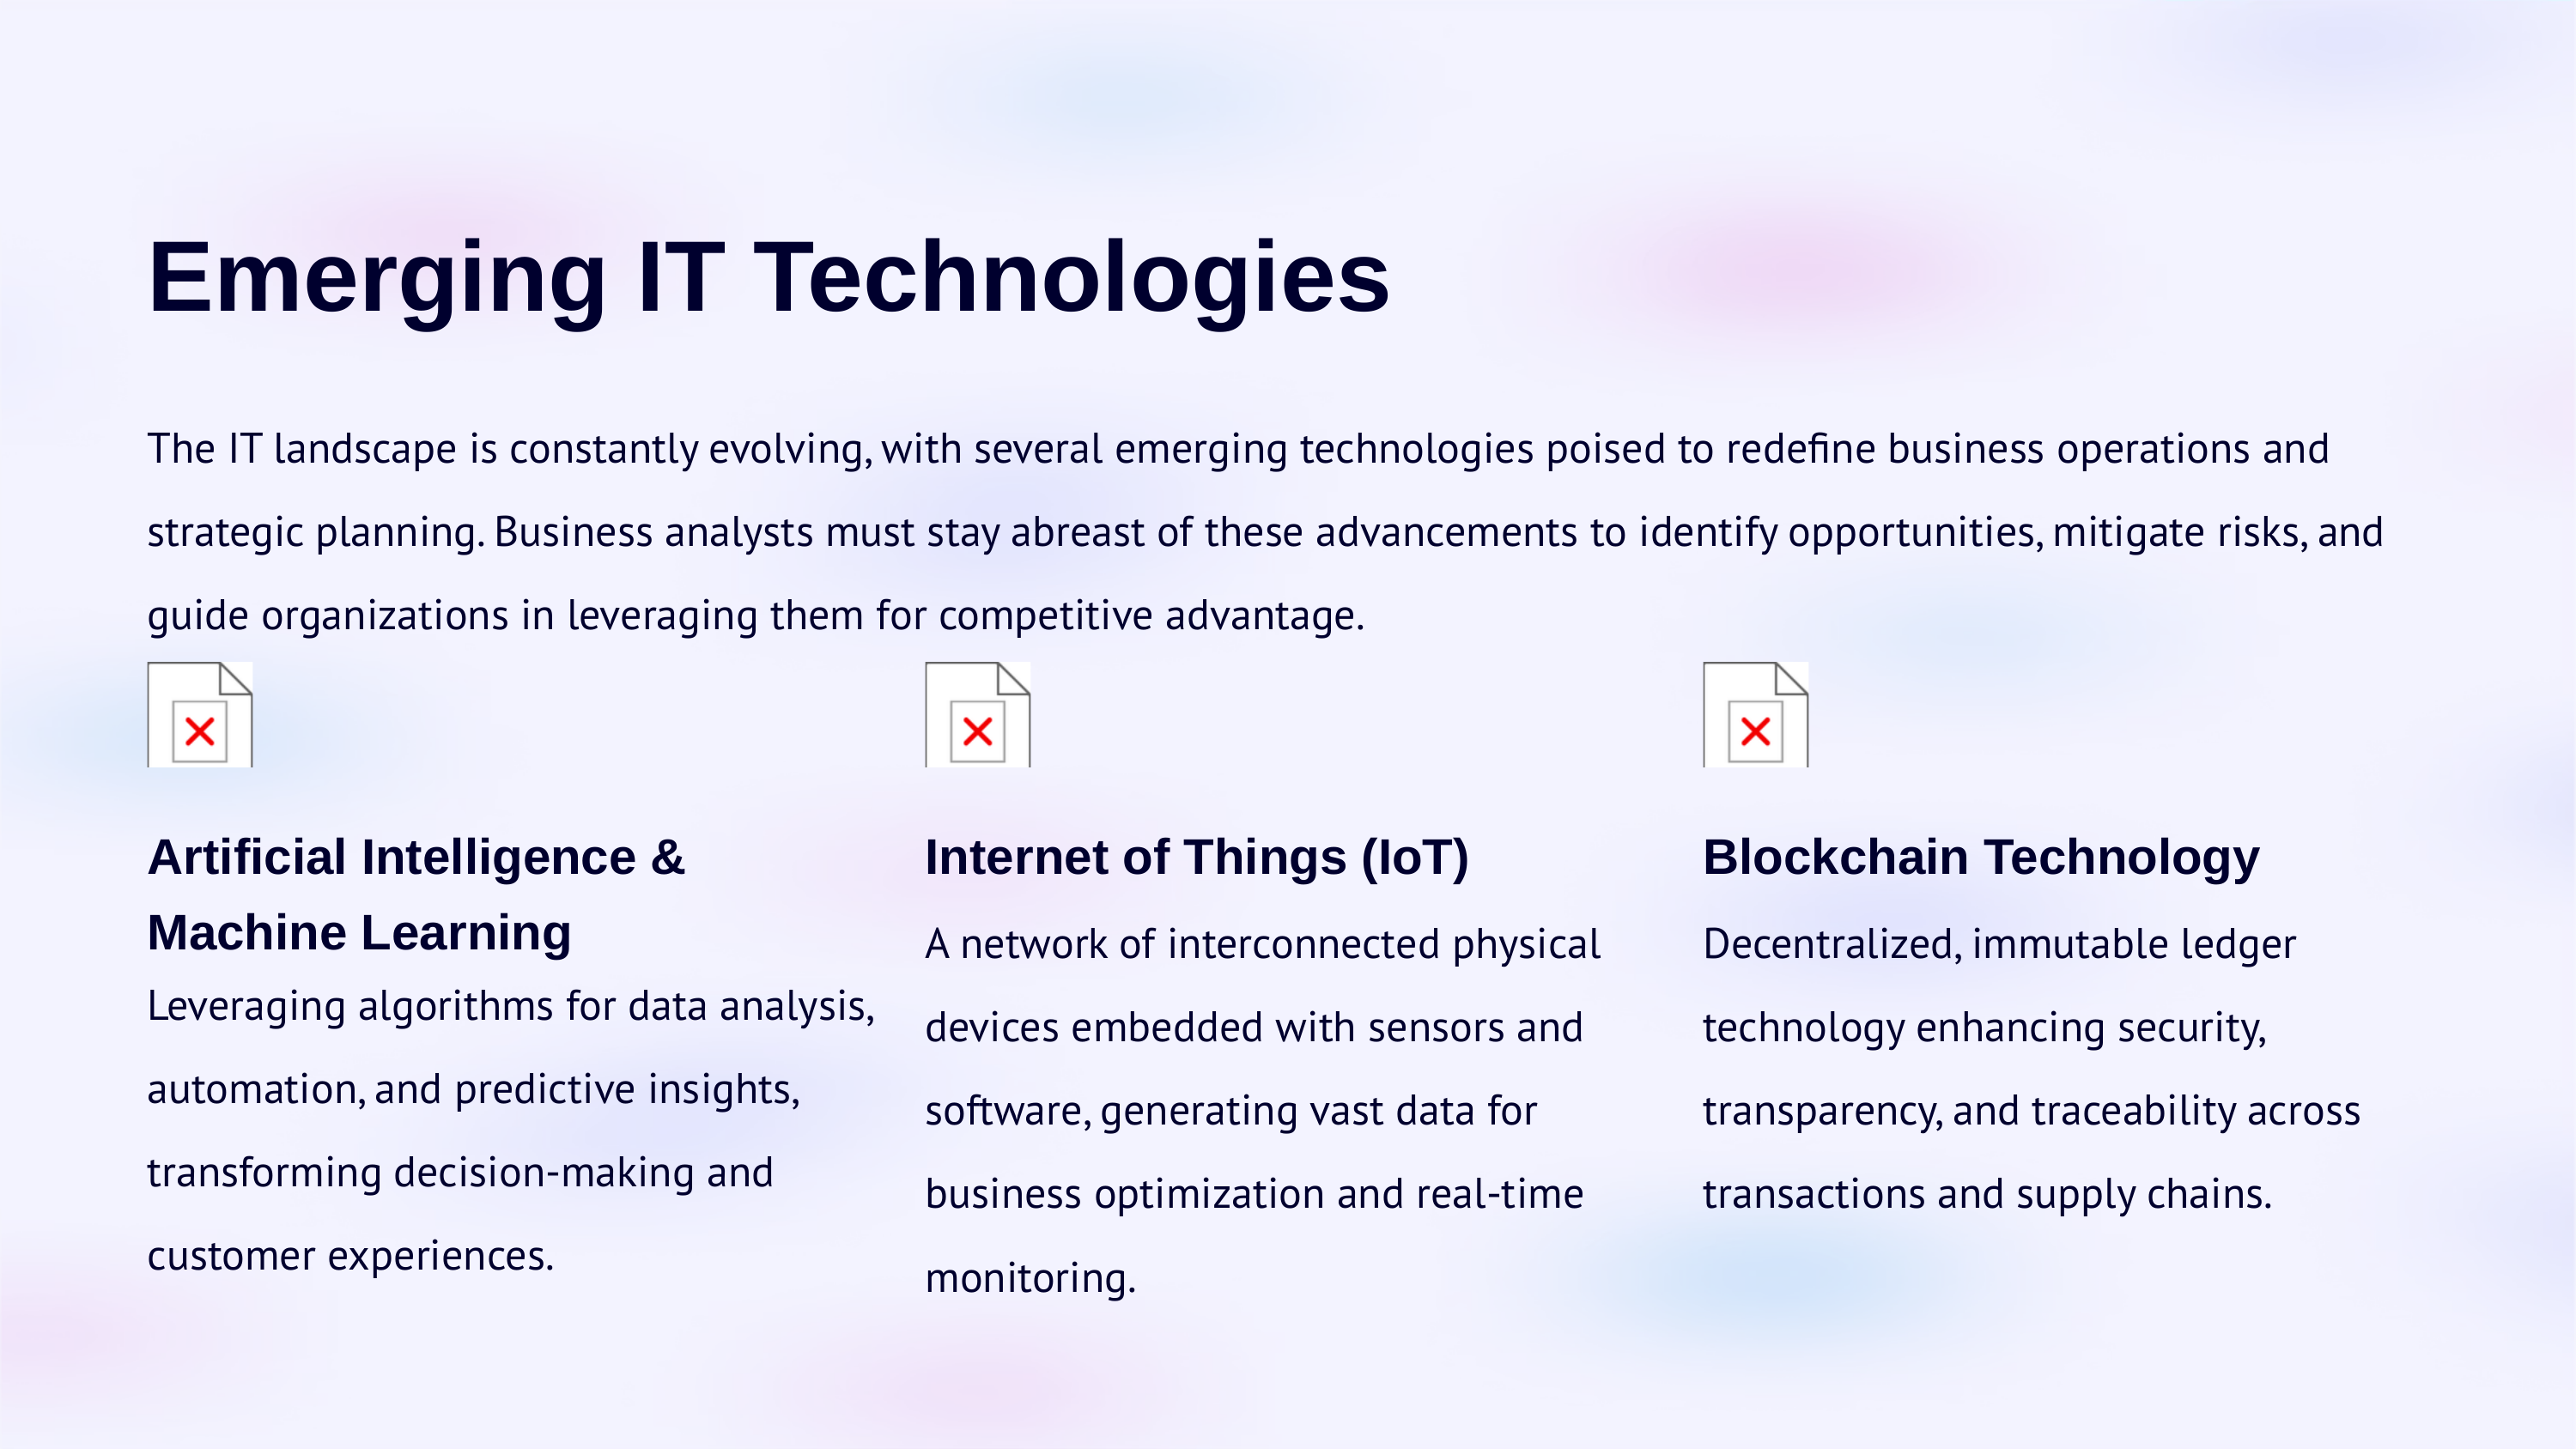

Emerging IT Technologies
The IT landscape is constantly evolving, with several emerging technologies poised to redefine business operations and strategic planning. Business analysts must stay abreast of these advancements to identify opportunities, mitigate risks, and guide organizations in leveraging them for competitive advantage.

Artificial Intelligence & Machine Learning
Internet of Things (IoT)
Blockchain Technology
A network of interconnected physical devices embedded with sensors and software, generating vast data for business optimization and real-time monitoring.
Decentralized, immutable ledger technology enhancing security, transparency, and traceability across transactions and supply chains.
Leveraging algorithms for data analysis, automation, and predictive insights, transforming decision-making and customer experiences.